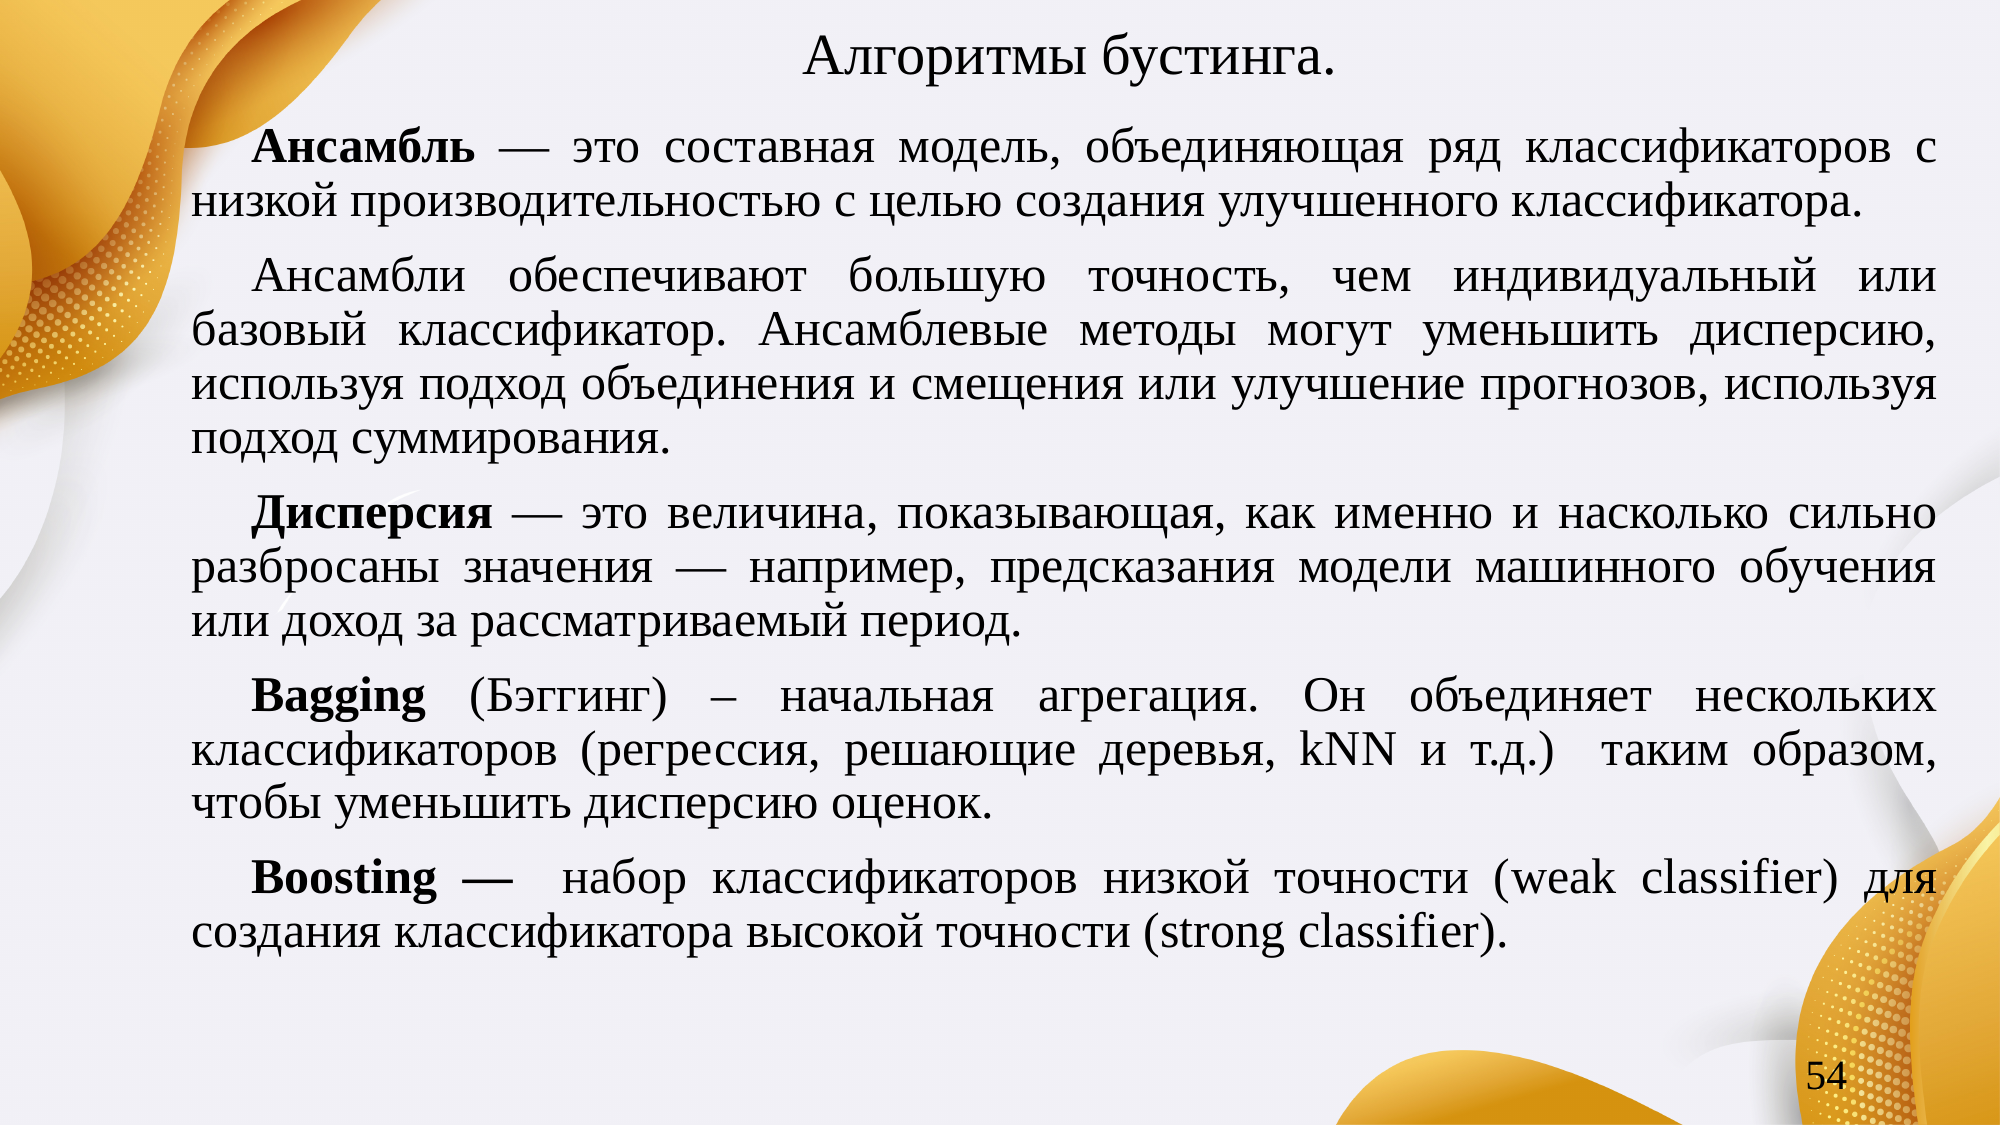

# Алгоритмы бустинга.
Ансамбль — это составная модель, объединяющая ряд классификаторов с низкой производительностью с целью создания улучшенного классификатора.
Ансамбли обеспечивают большую точность, чем индивидуальный или базовый классификатор. Ансамблевые методы могут уменьшить дисперсию, используя подход объединения и смещения или улучшение прогнозов, используя подход суммирования.
Дисперсия — это величина, показывающая, как именно и насколько сильно разбросаны значения — например, предсказания модели машинного обучения или доход за рассматриваемый период.
Bagging (Бэггинг) – начальная агрегация. Он объединяет нескольких классификаторов (регрессия, решающие деревья, kNN и т.д.)  таким образом, чтобы уменьшить дисперсию оценок.
Boosting —  набор классификаторов низкой точности (weak classifier) для создания классификатора высокой точности (strong classifier).
54